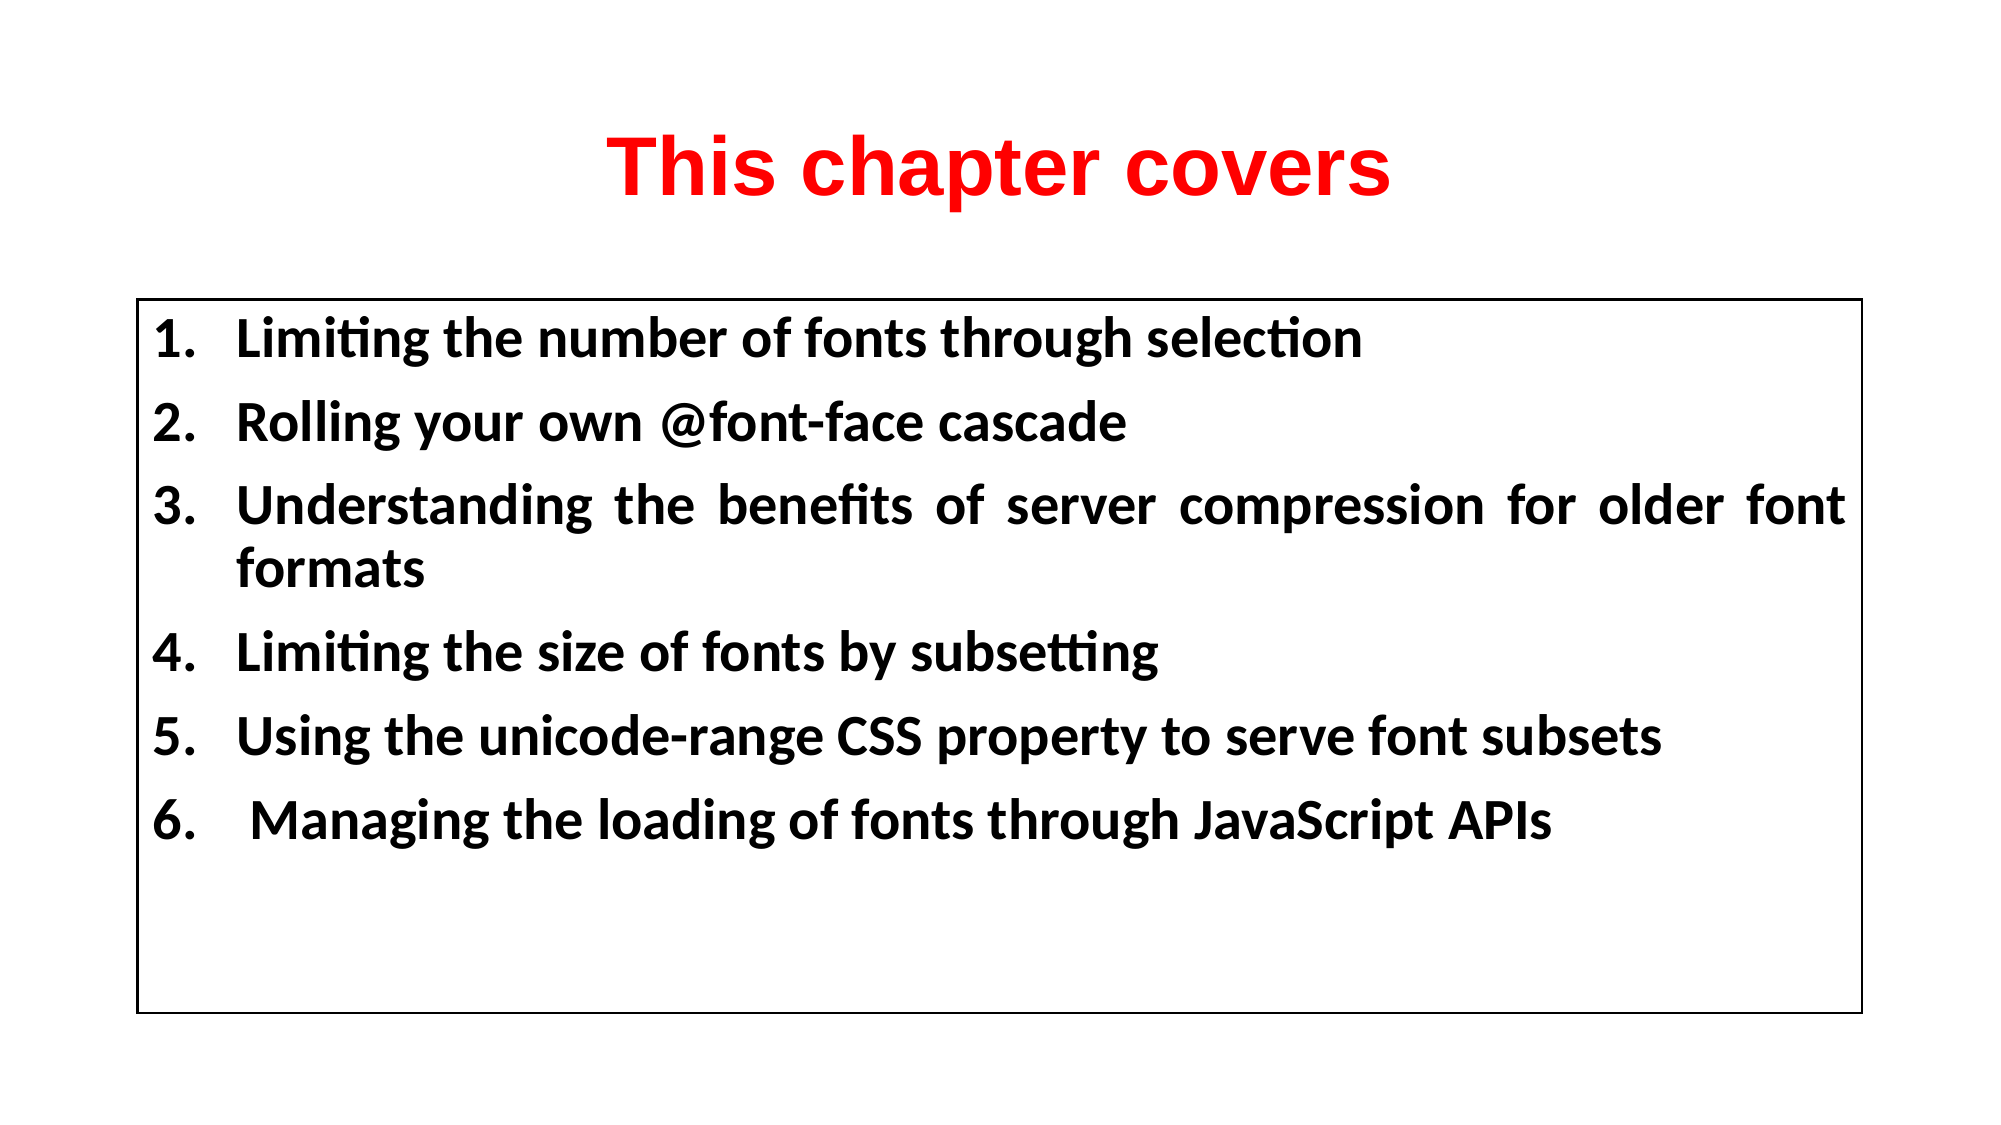

# This chapter covers
Limiting the number of fonts through selection
Rolling your own @font-face cascade
Understanding the benefits of server compression for older font formats
Limiting the size of fonts by subsetting
Using the unicode-range CSS property to serve font subsets
 Managing the loading of fonts through JavaScript APIs